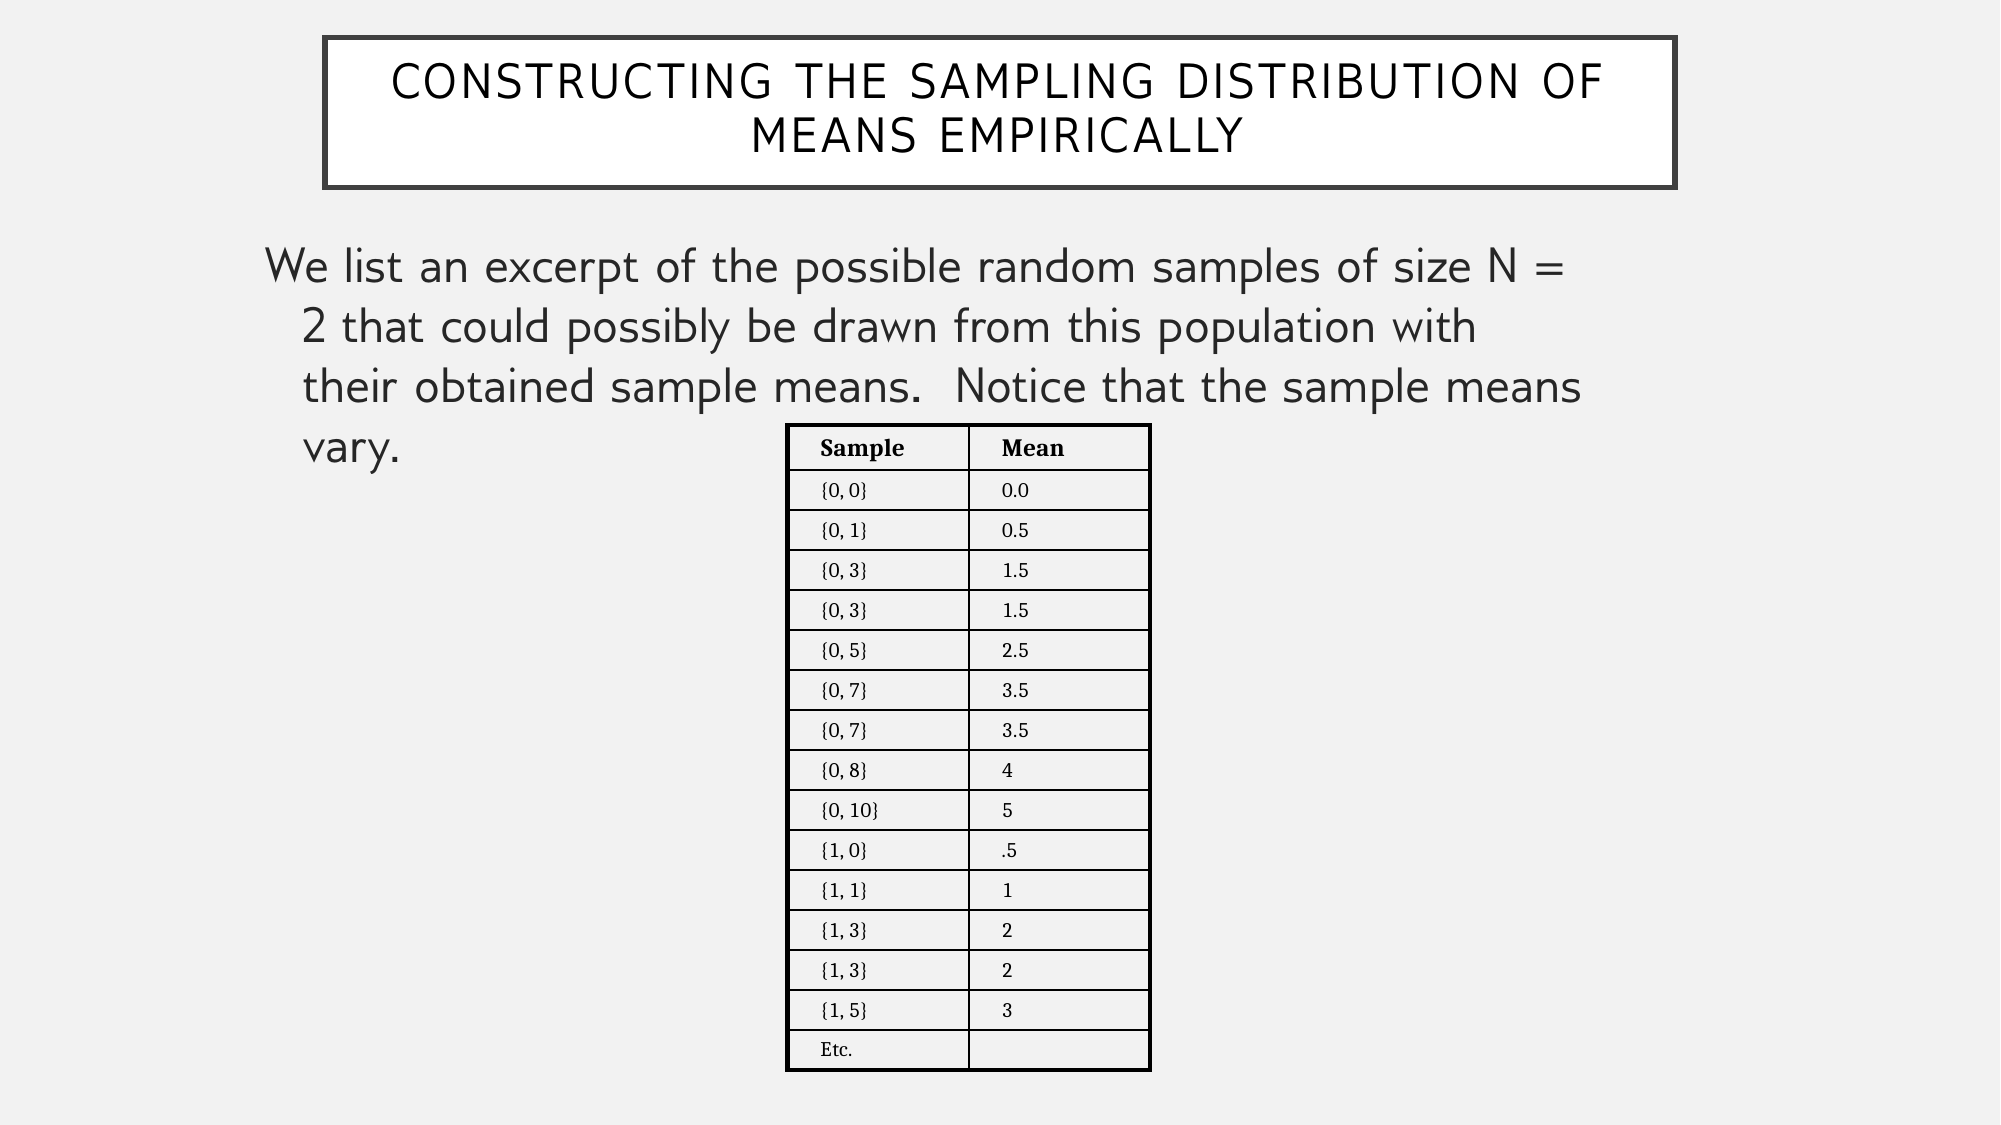

Constructing the Sampling Distribution of Means Empirically
We list an excerpt of the possible random samples of size N = 2 that could possibly be drawn from this population with their obtained sample means.  Notice that the sample means vary.

| Sample | Mean |
| --- | --- |
| {0, 0} | 0.0 |
| {0, 1} | 0.5 |
| {0, 3} | 1.5 |
| {0, 3} | 1.5 |
| {0, 5} | 2.5 |
| {0, 7} | 3.5 |
| {0, 7} | 3.5 |
| {0, 8} | 4 |
| {0, 10} | 5 |
| {1, 0} | .5 |
| {1, 1} | 1 |
| {1, 3} | 2 |
| {1, 3} | 2 |
| {1, 5} | 3 |
| Etc. |  |